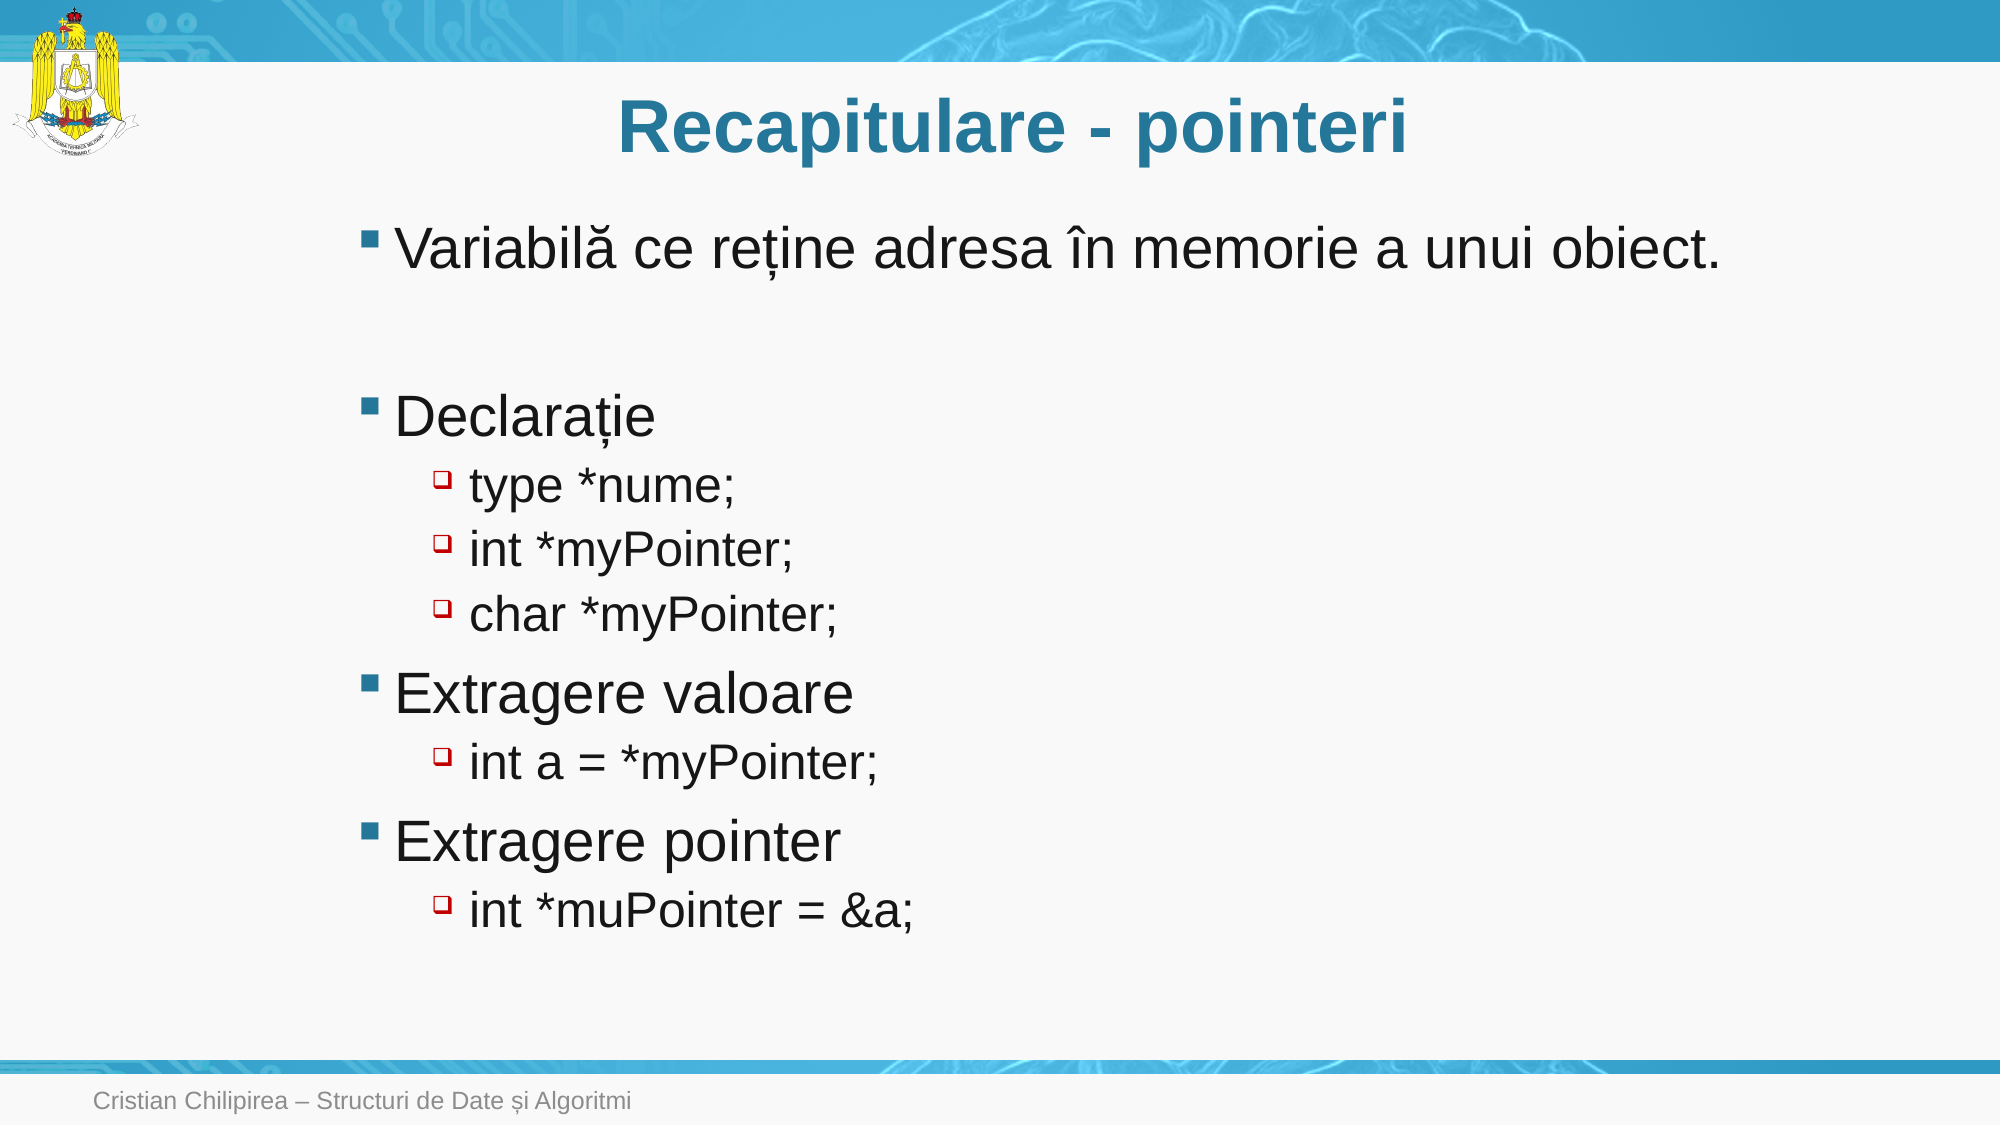

# Recapitulare - pointeri
Variabilă ce reține adresa în memorie a unui obiect.

Declarație
type *nume;
int *myPointer;
char *myPointer;
Extragere valoare
int a = *myPointer;
Extragere pointer
int *muPointer = &a;

Cristian Chilipirea – Structuri de Date și Algoritmi